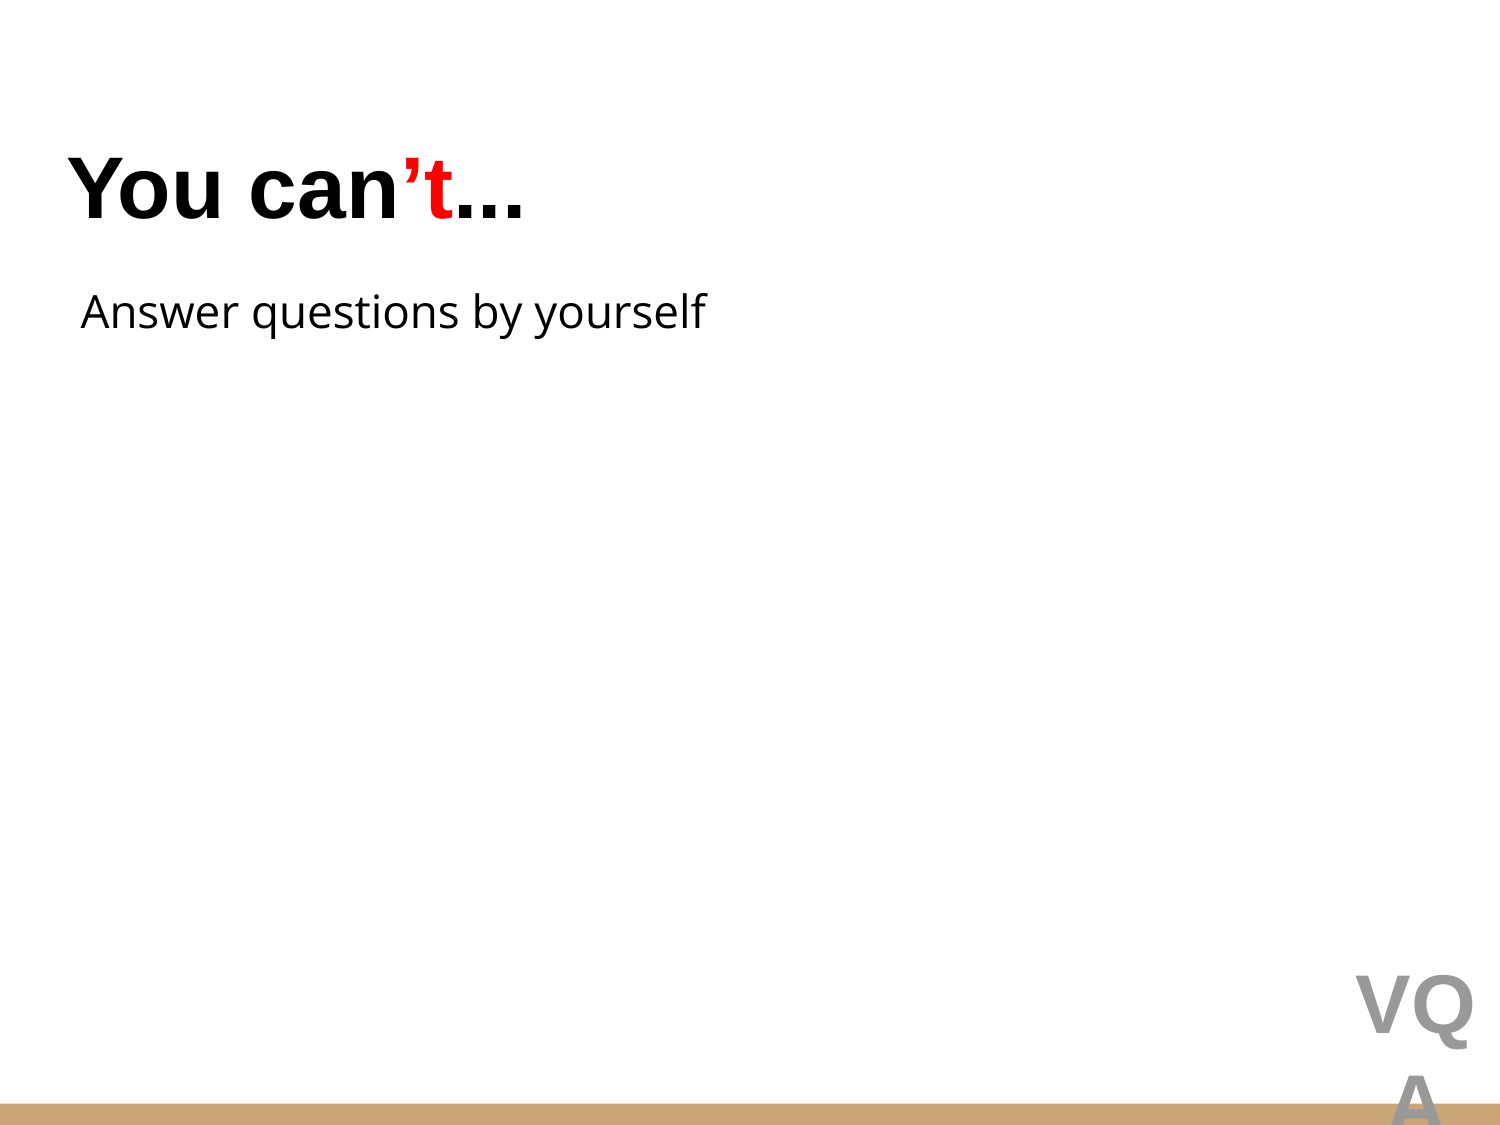

# You can’t...
Answer questions by yourself
VQA